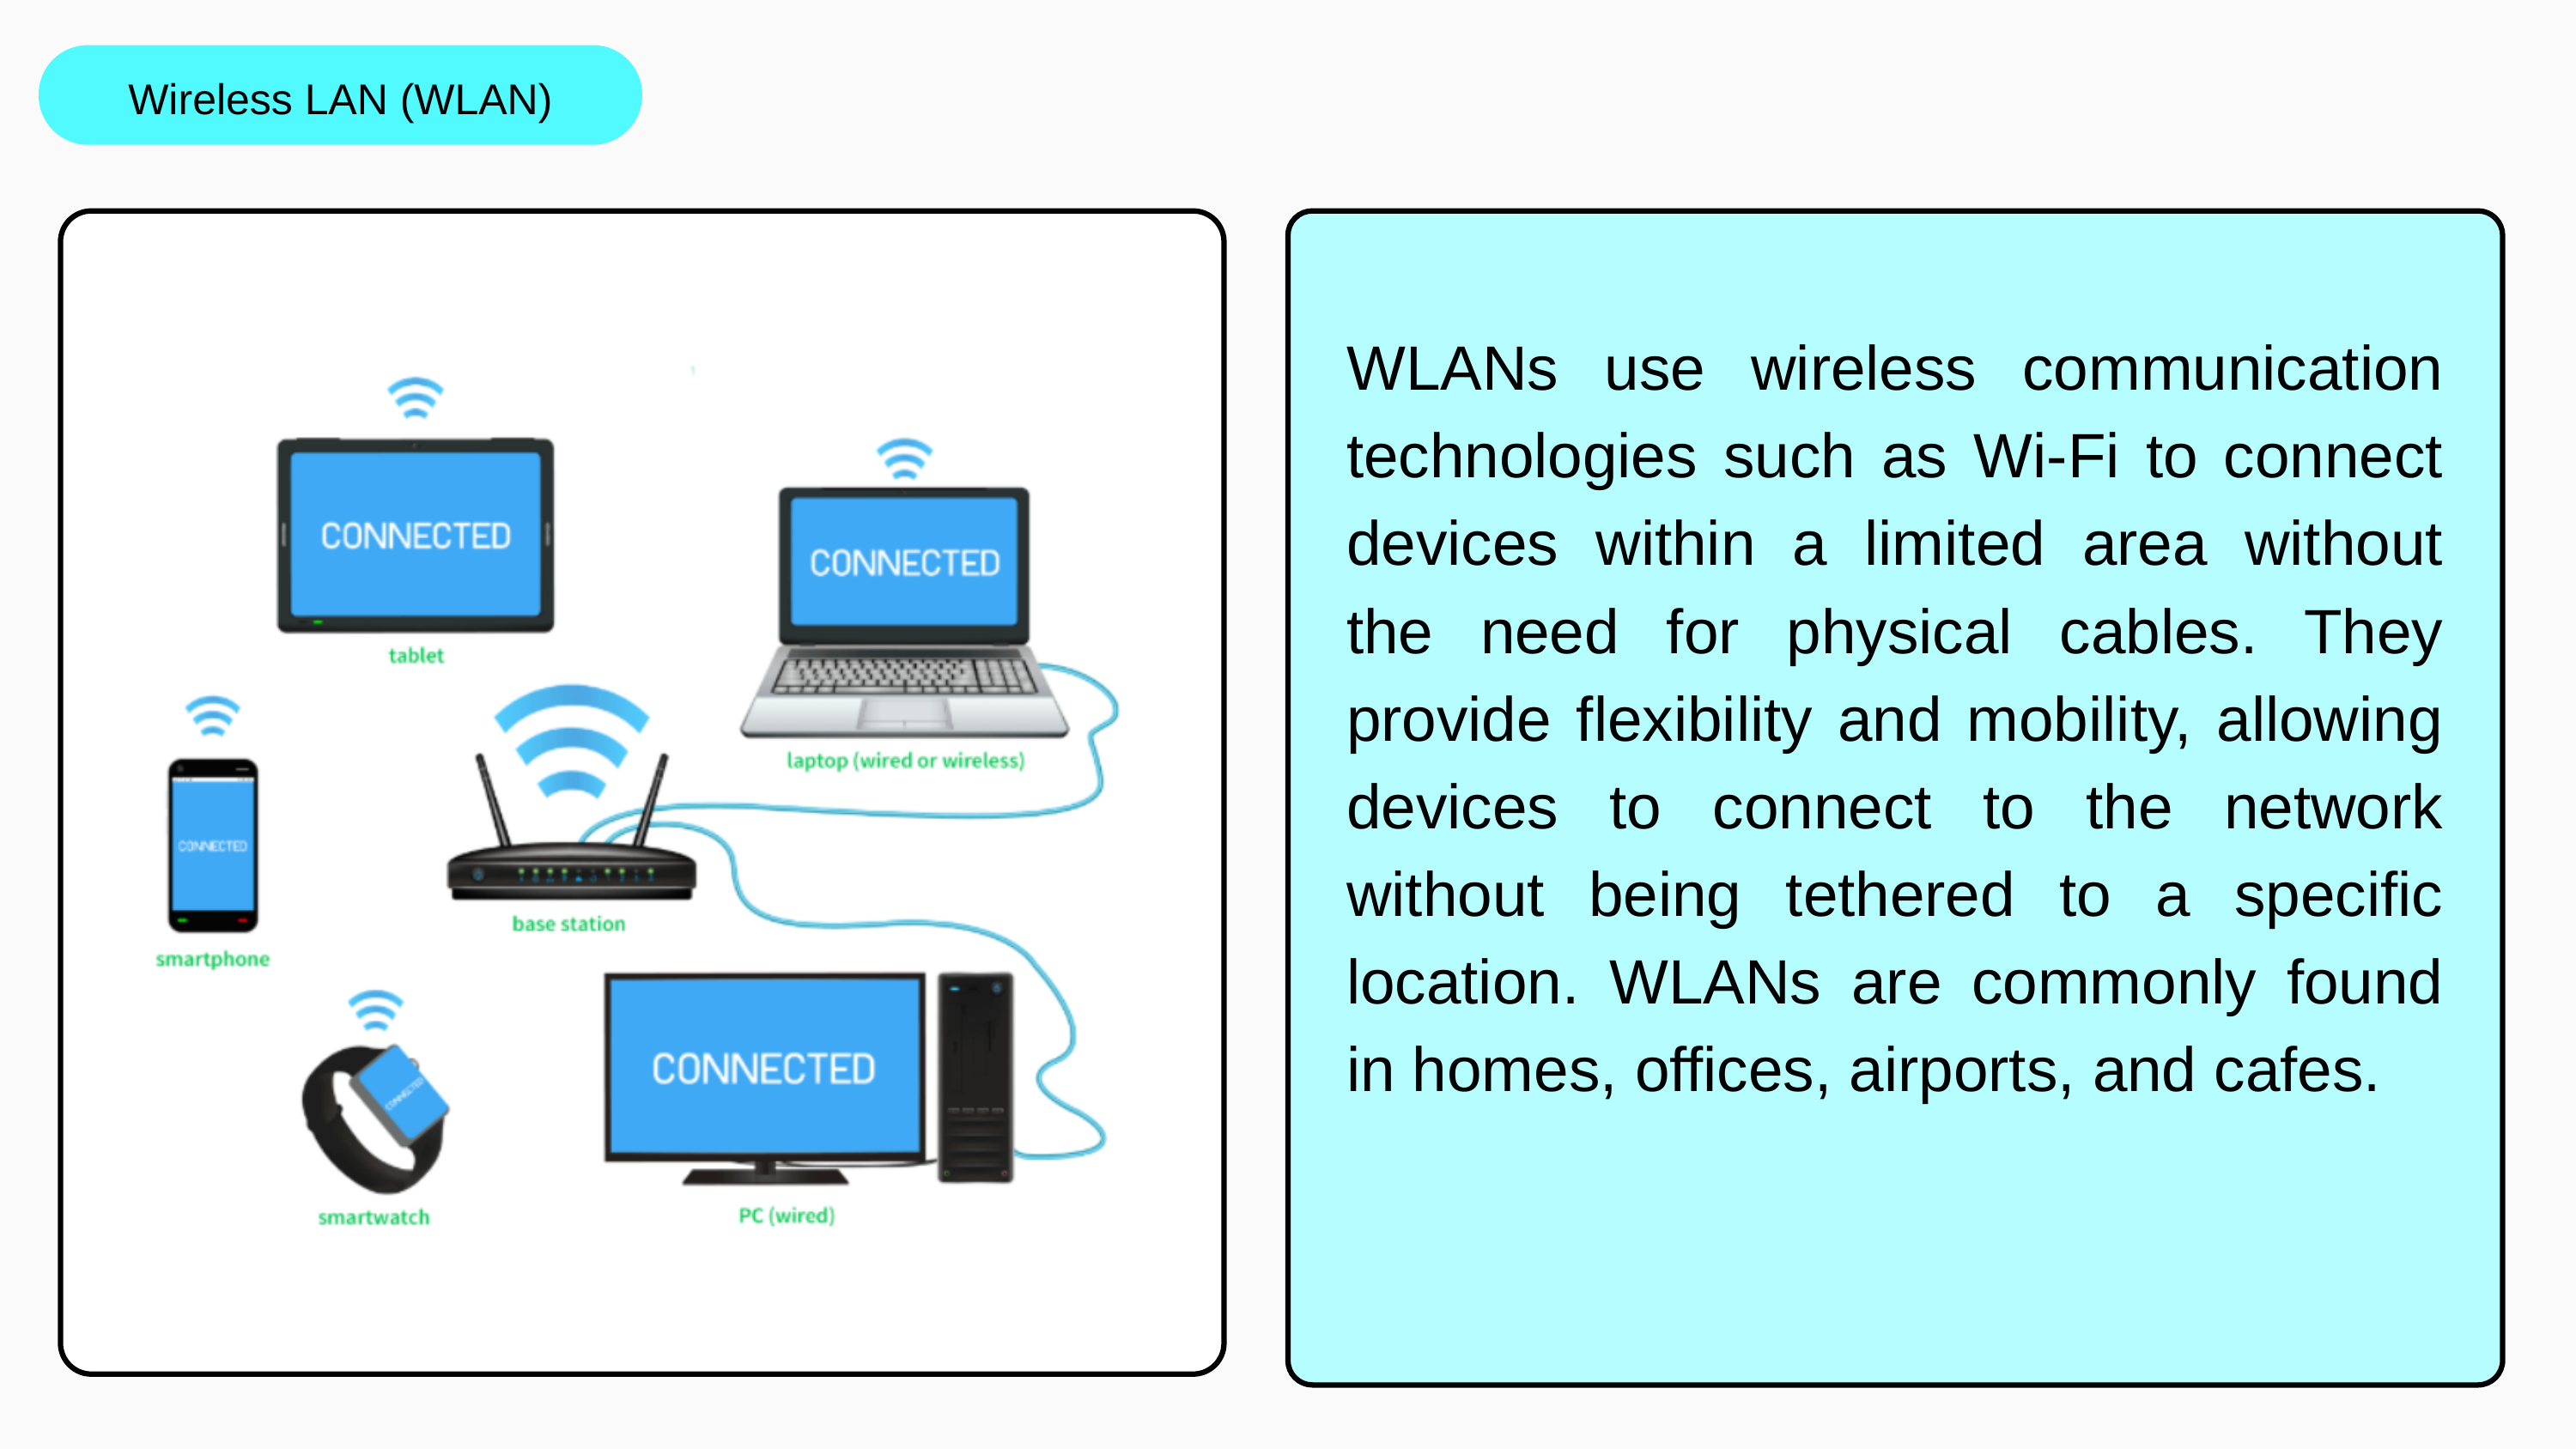

Wireless LAN (WLAN)

WLANs use wireless communication technologies such as Wi-Fi to connect devices within a limited area without the need for physical cables. They provide flexibility and mobility, allowing devices to connect to the network without being tethered to a specific location. WLANs are commonly found in homes, offices, airports, and cafes.